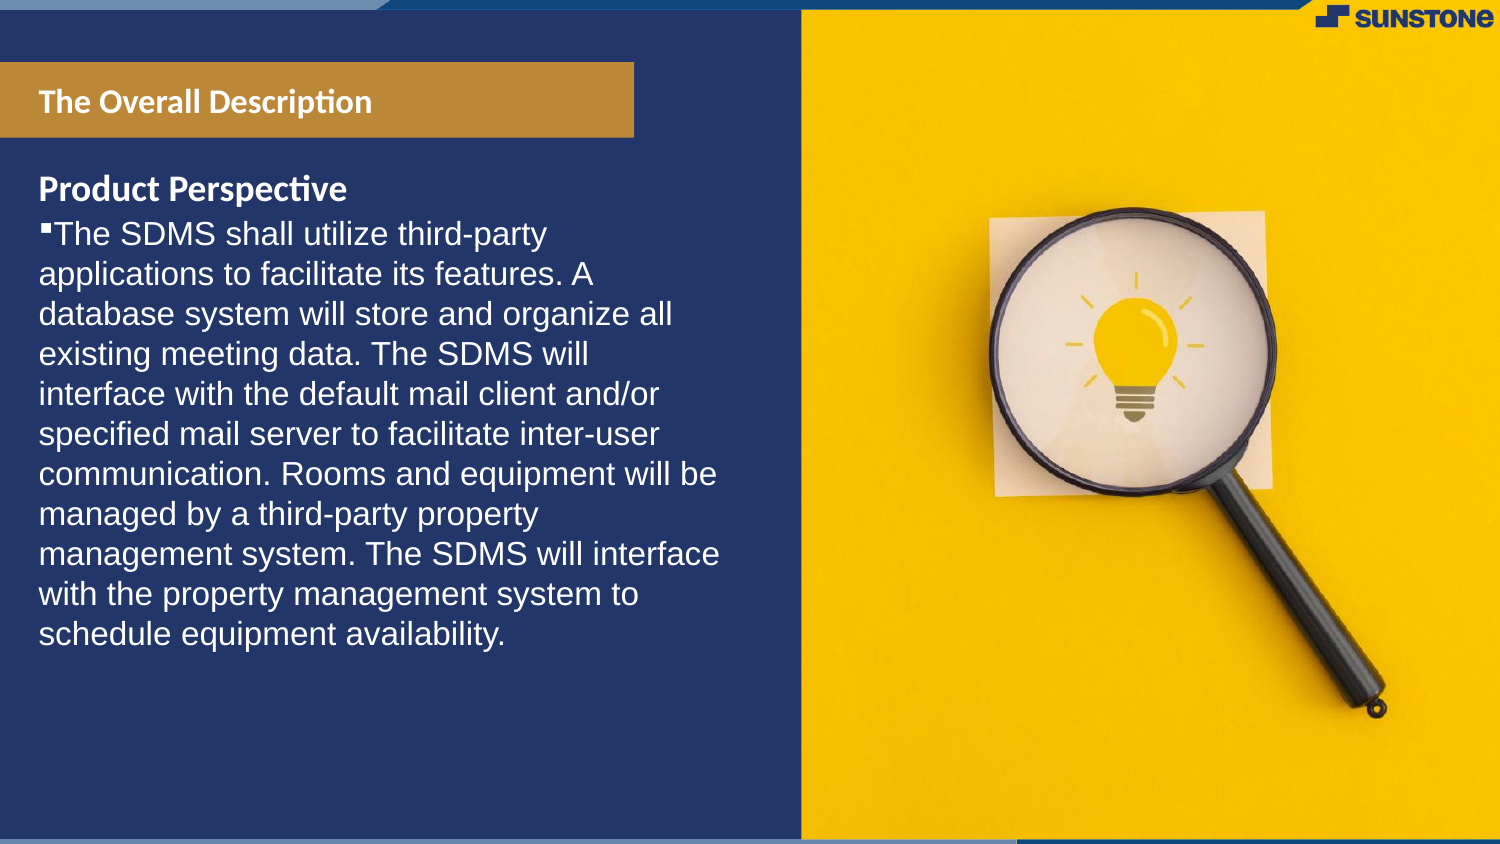

# The Overall Description
Product Perspective
The SDMS shall utilize third-party applications to facilitate its features. A database system will store and organize all existing meeting data. The SDMS will interface with the default mail client and/or specified mail server to facilitate inter-user communication. Rooms and equipment will be managed by a third-party property management system. The SDMS will interface with the property management system to schedule equipment availability.